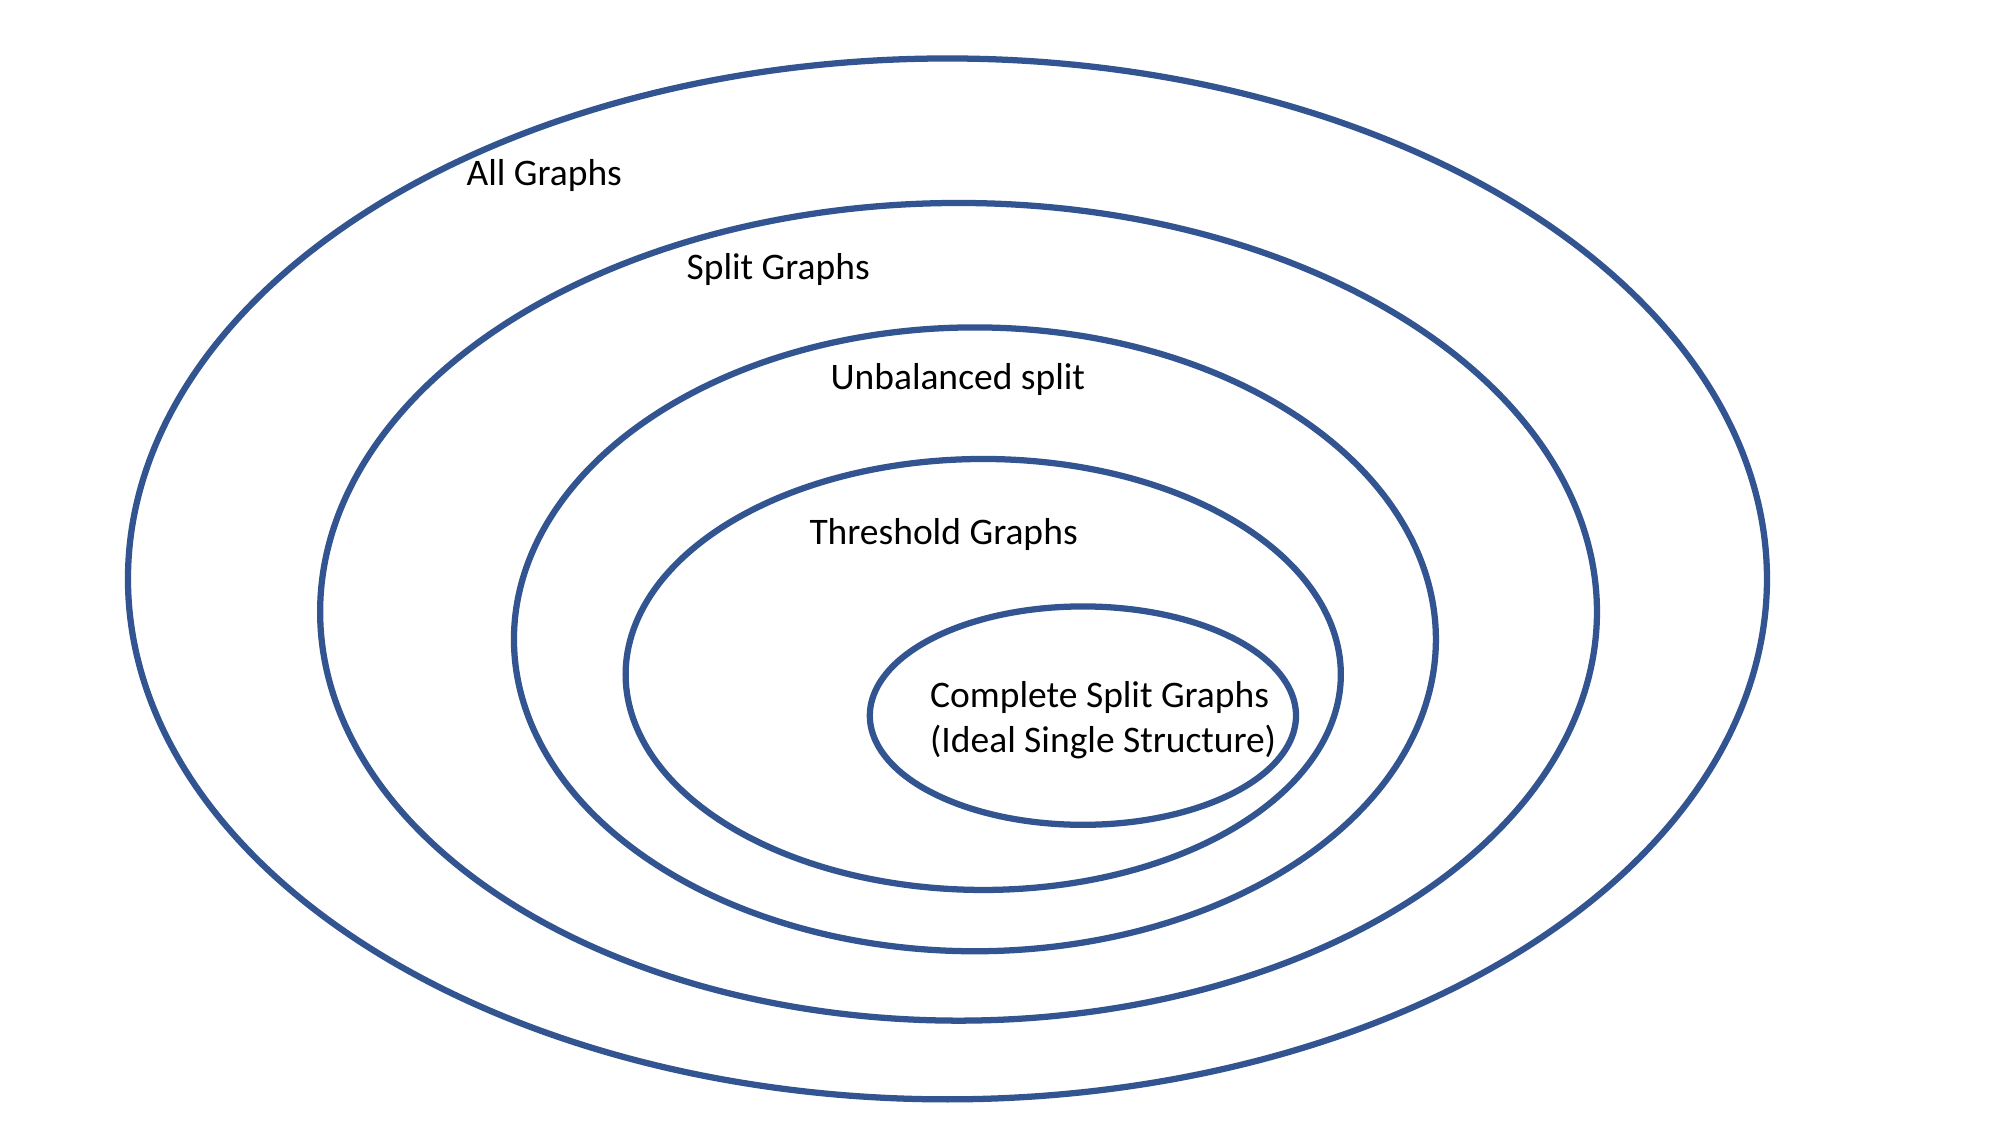

All Graphs

Split Graphs

Unbalanced split

Threshold Graphs

Complete Split Graphs
(Ideal Single Structure)